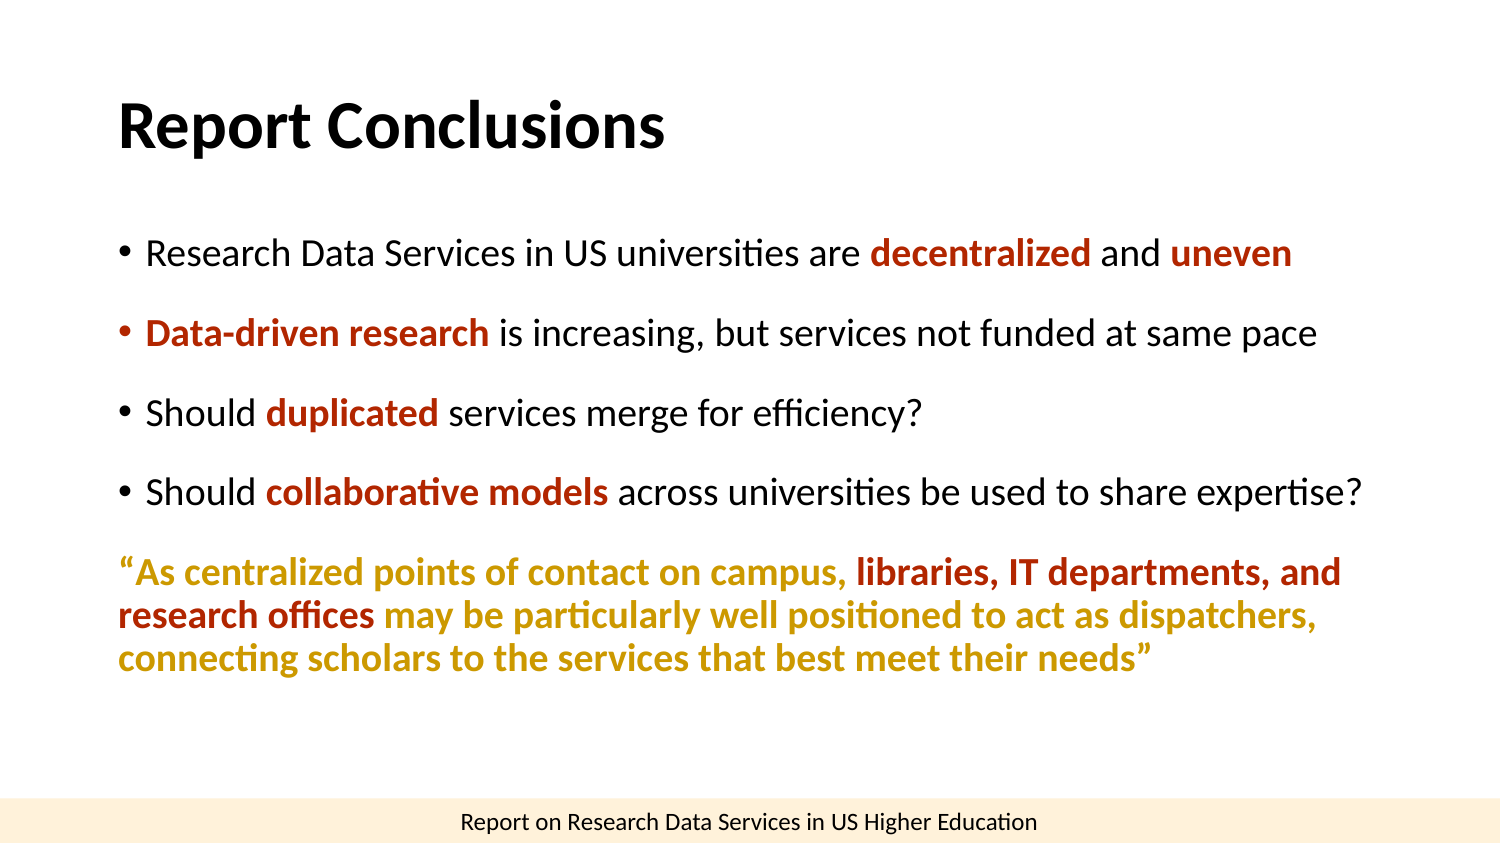

# Report Conclusions
Research Data Services in US universities are decentralized and uneven
Data-driven research is increasing, but services not funded at same pace
Should duplicated services merge for efficiency?
Should collaborative models across universities be used to share expertise?
“As centralized points of contact on campus, libraries, IT departments, and research offices may be particularly well positioned to act as dispatchers, connecting scholars to the services that best meet their needs”
Report on Research Data Services in US Higher Education